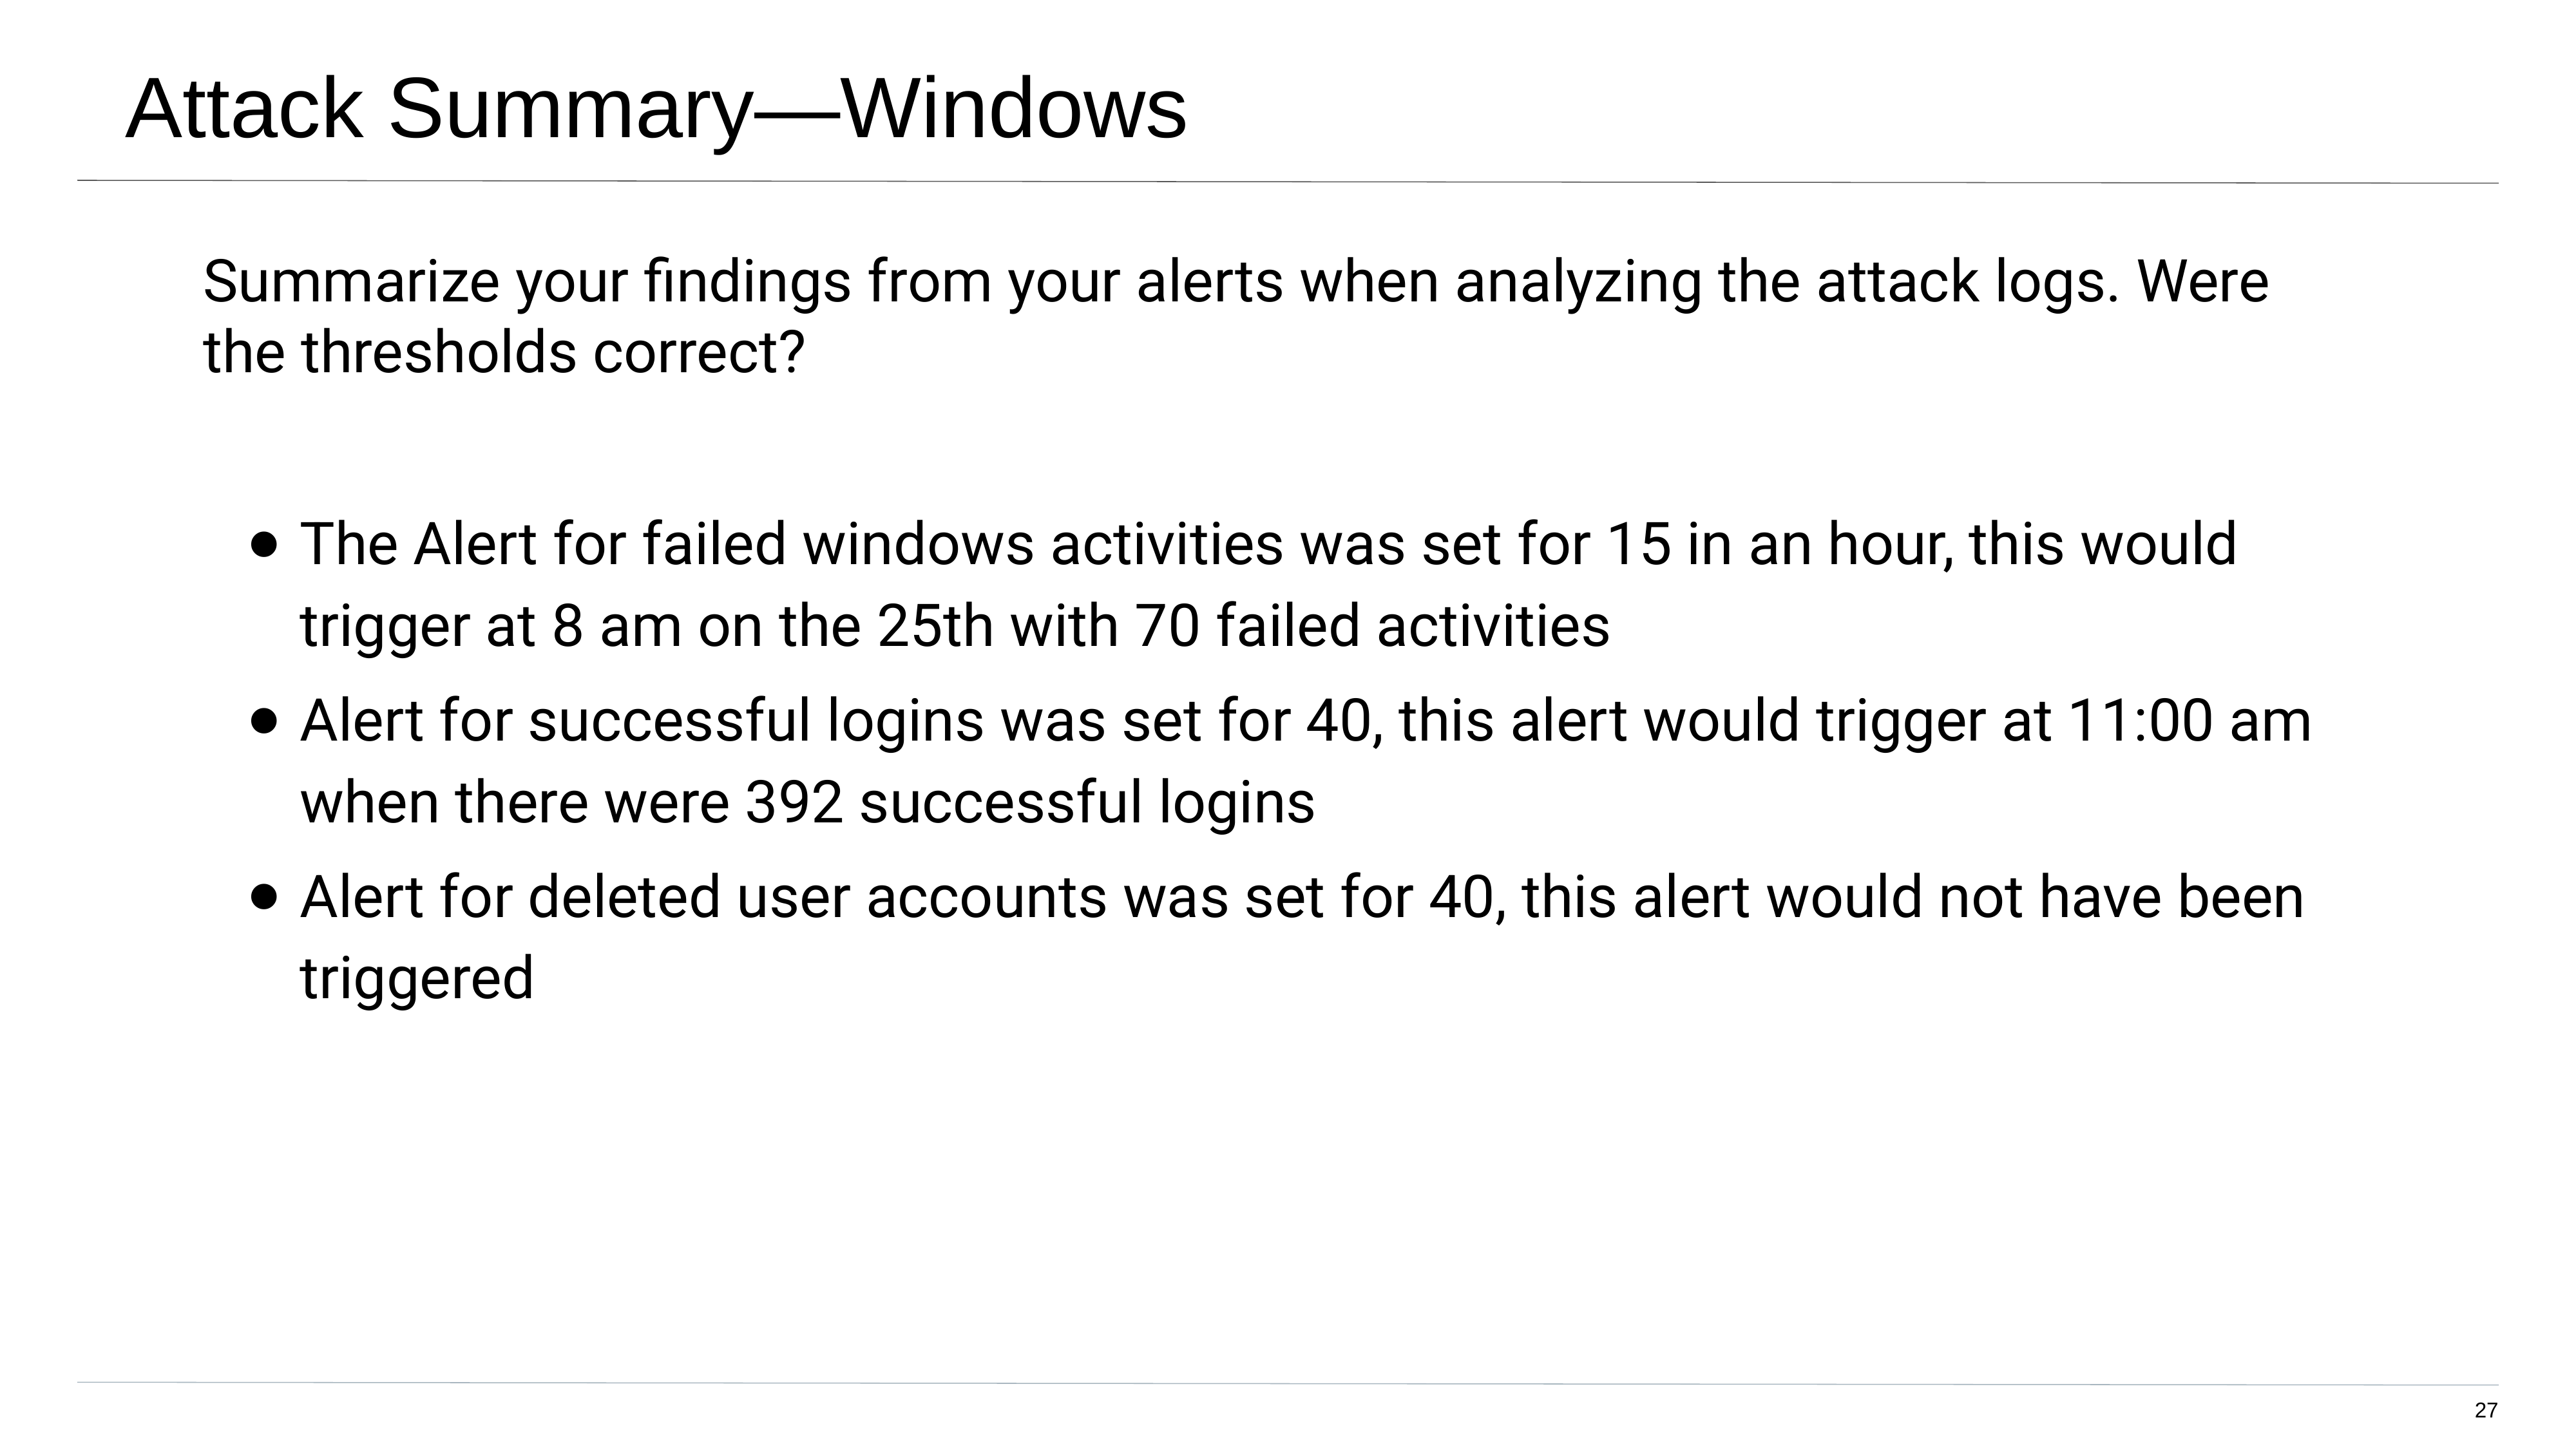

# Attack Summary—Windows
Summarize your findings from your alerts when analyzing the attack logs. Were the thresholds correct?

The Alert for failed windows activities was set for 15 in an hour, this would trigger at 8 am on the 25th with 70 failed activities
Alert for successful logins was set for 40, this alert would trigger at 11:00 am when there were 392 successful logins
Alert for deleted user accounts was set for 40, this alert would not have been triggered

27